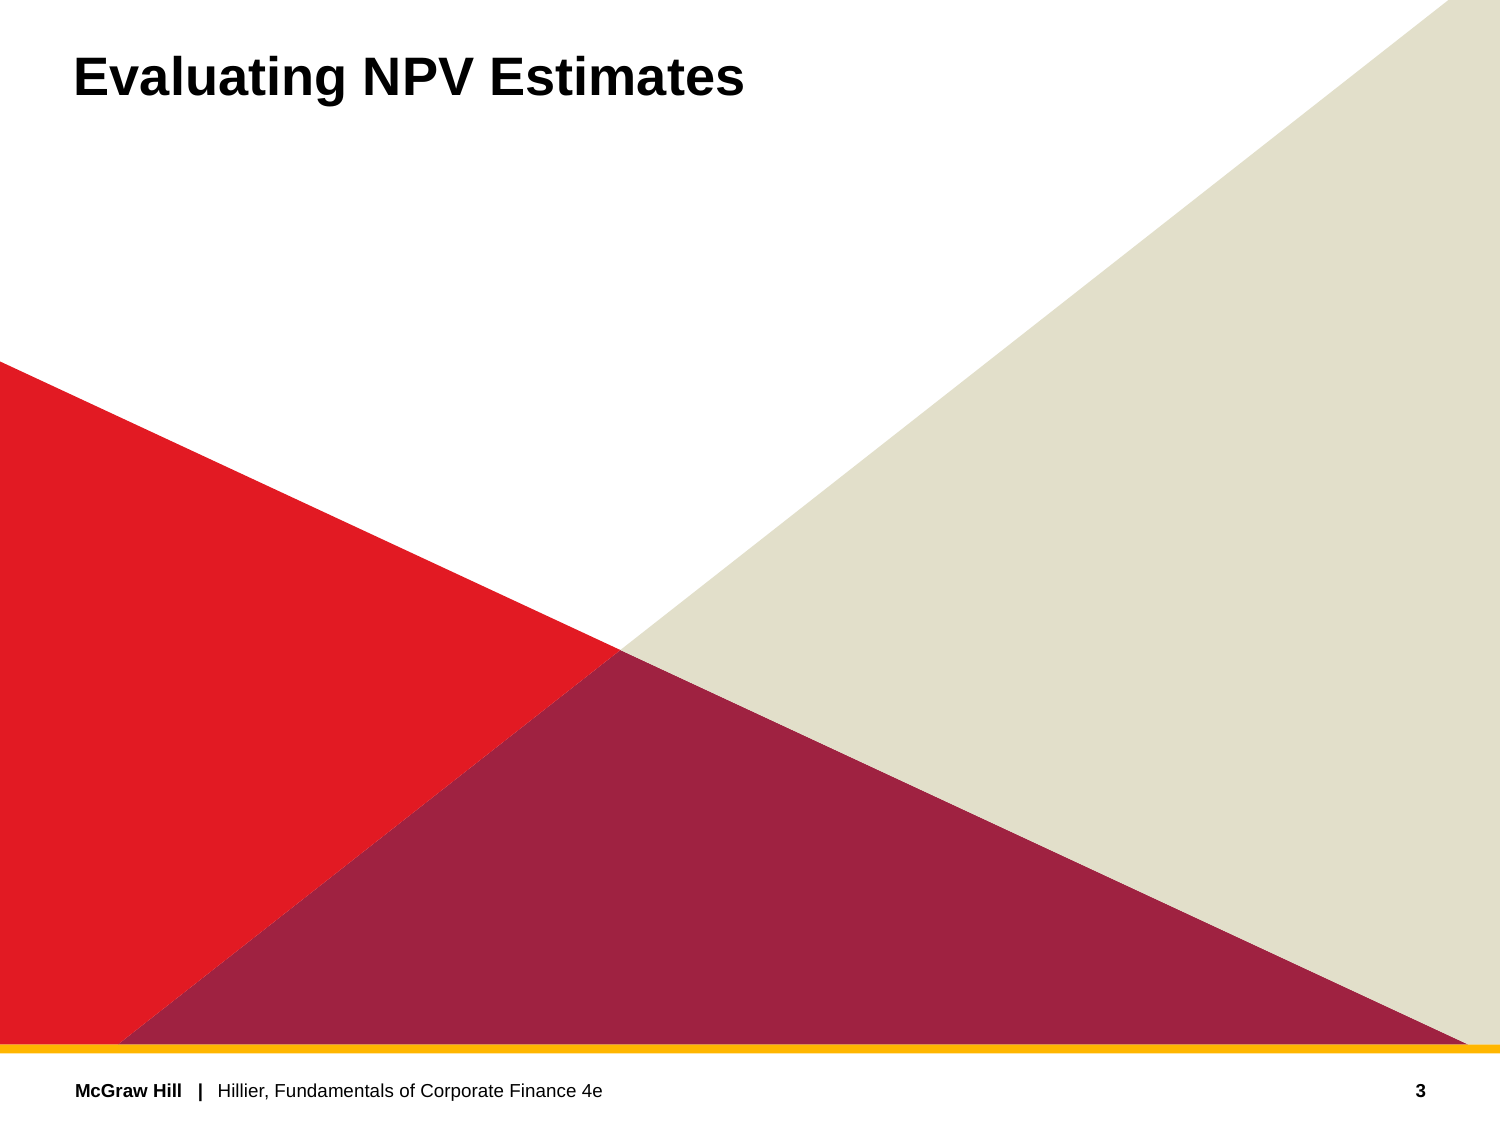

# Evaluating NPV Estimates
3
Hillier, Fundamentals of Corporate Finance 4e